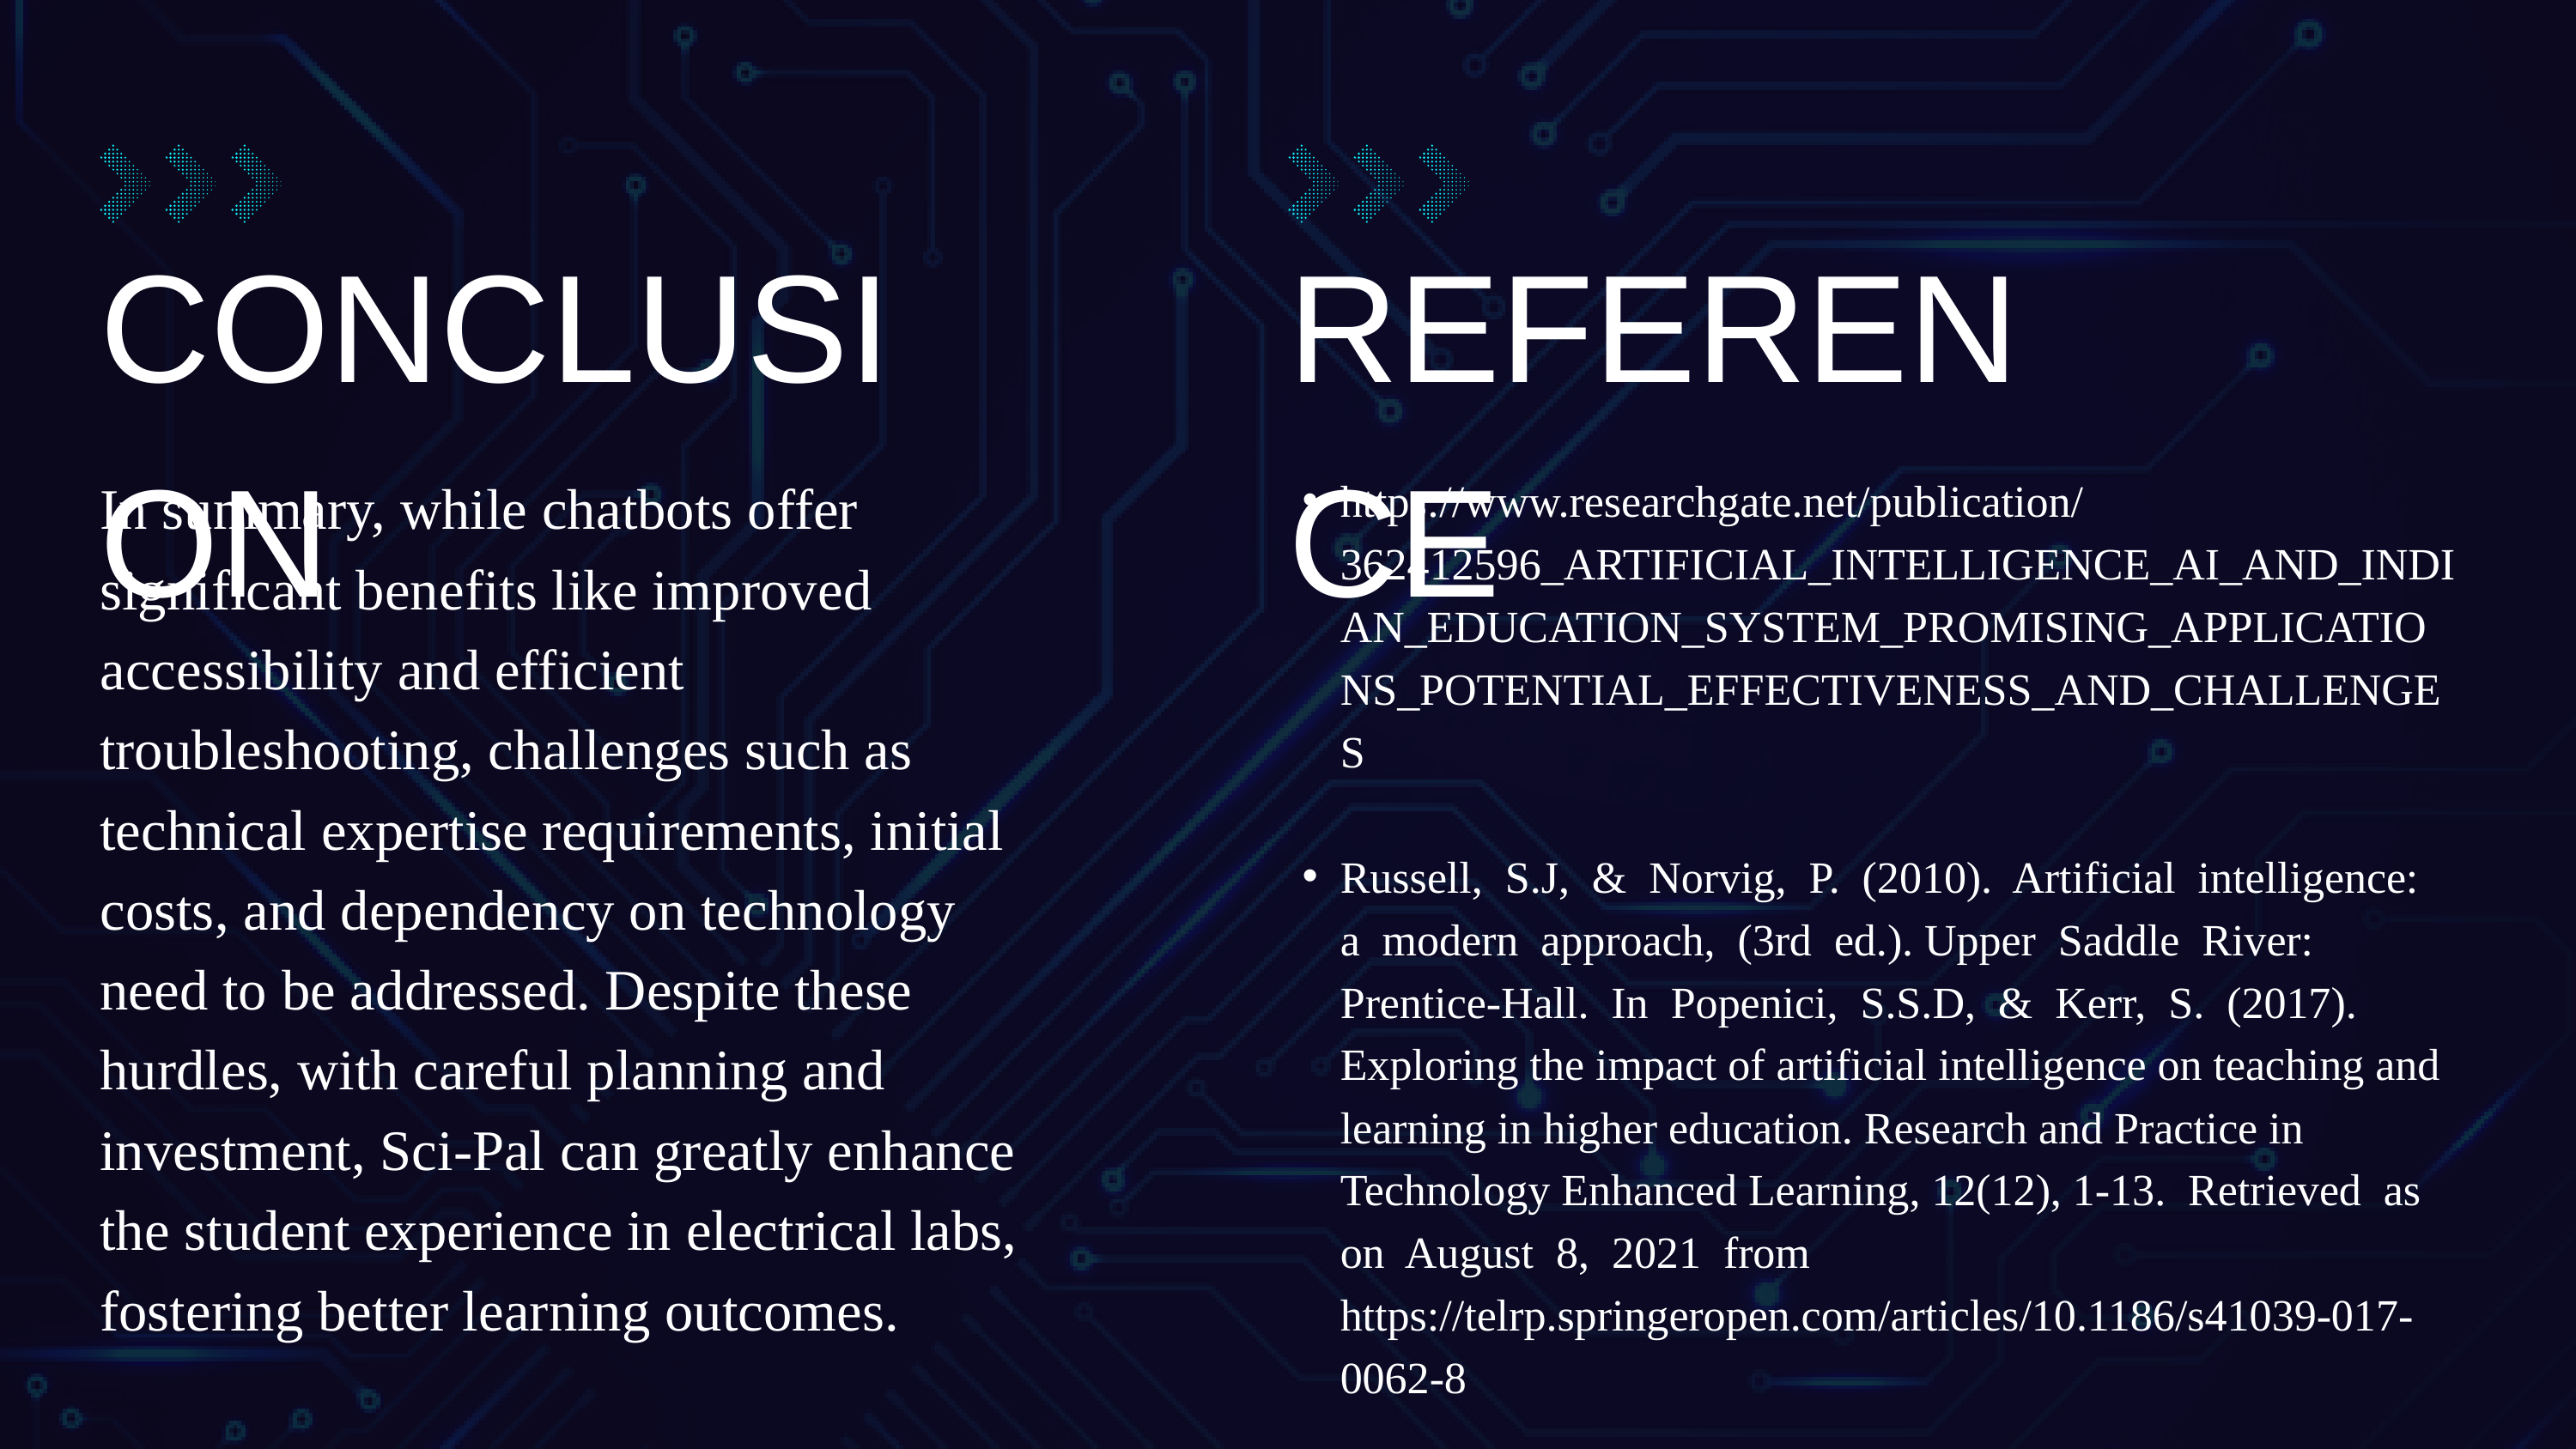

CONCLUSION
REFERENCE
In summary, while chatbots offer significant benefits like improved accessibility and efficient troubleshooting, challenges such as technical expertise requirements, initial costs, and dependency on technology need to be addressed. Despite these hurdles, with careful planning and investment, Sci-Pal can greatly enhance the student experience in electrical labs, fostering better learning outcomes.
https://www.researchgate.net/publication/362412596_ARTIFICIAL_INTELLIGENCE_AI_AND_INDIAN_EDUCATION_SYSTEM_PROMISING_APPLICATIONS_POTENTIAL_EFFECTIVENESS_AND_CHALLENGES

Russell,  S.J,  &  Norvig,  P.  (2010).  Artificial  intelligence:  a  modern  approach,  (3rd  ed.). Upper  Saddle  River:  Prentice-Hall.  In  Popenici,  S.S.D,  &  Kerr,  S.  (2017). Exploring the impact of artificial intelligence on teaching and learning in higher education. Research and Practice in Technology Enhanced Learning, 12(12), 1-13.  Retrieved  as  on  August  8,  2021  from https://telrp.springeropen.com/articles/10.1186/s41039-017-0062-8